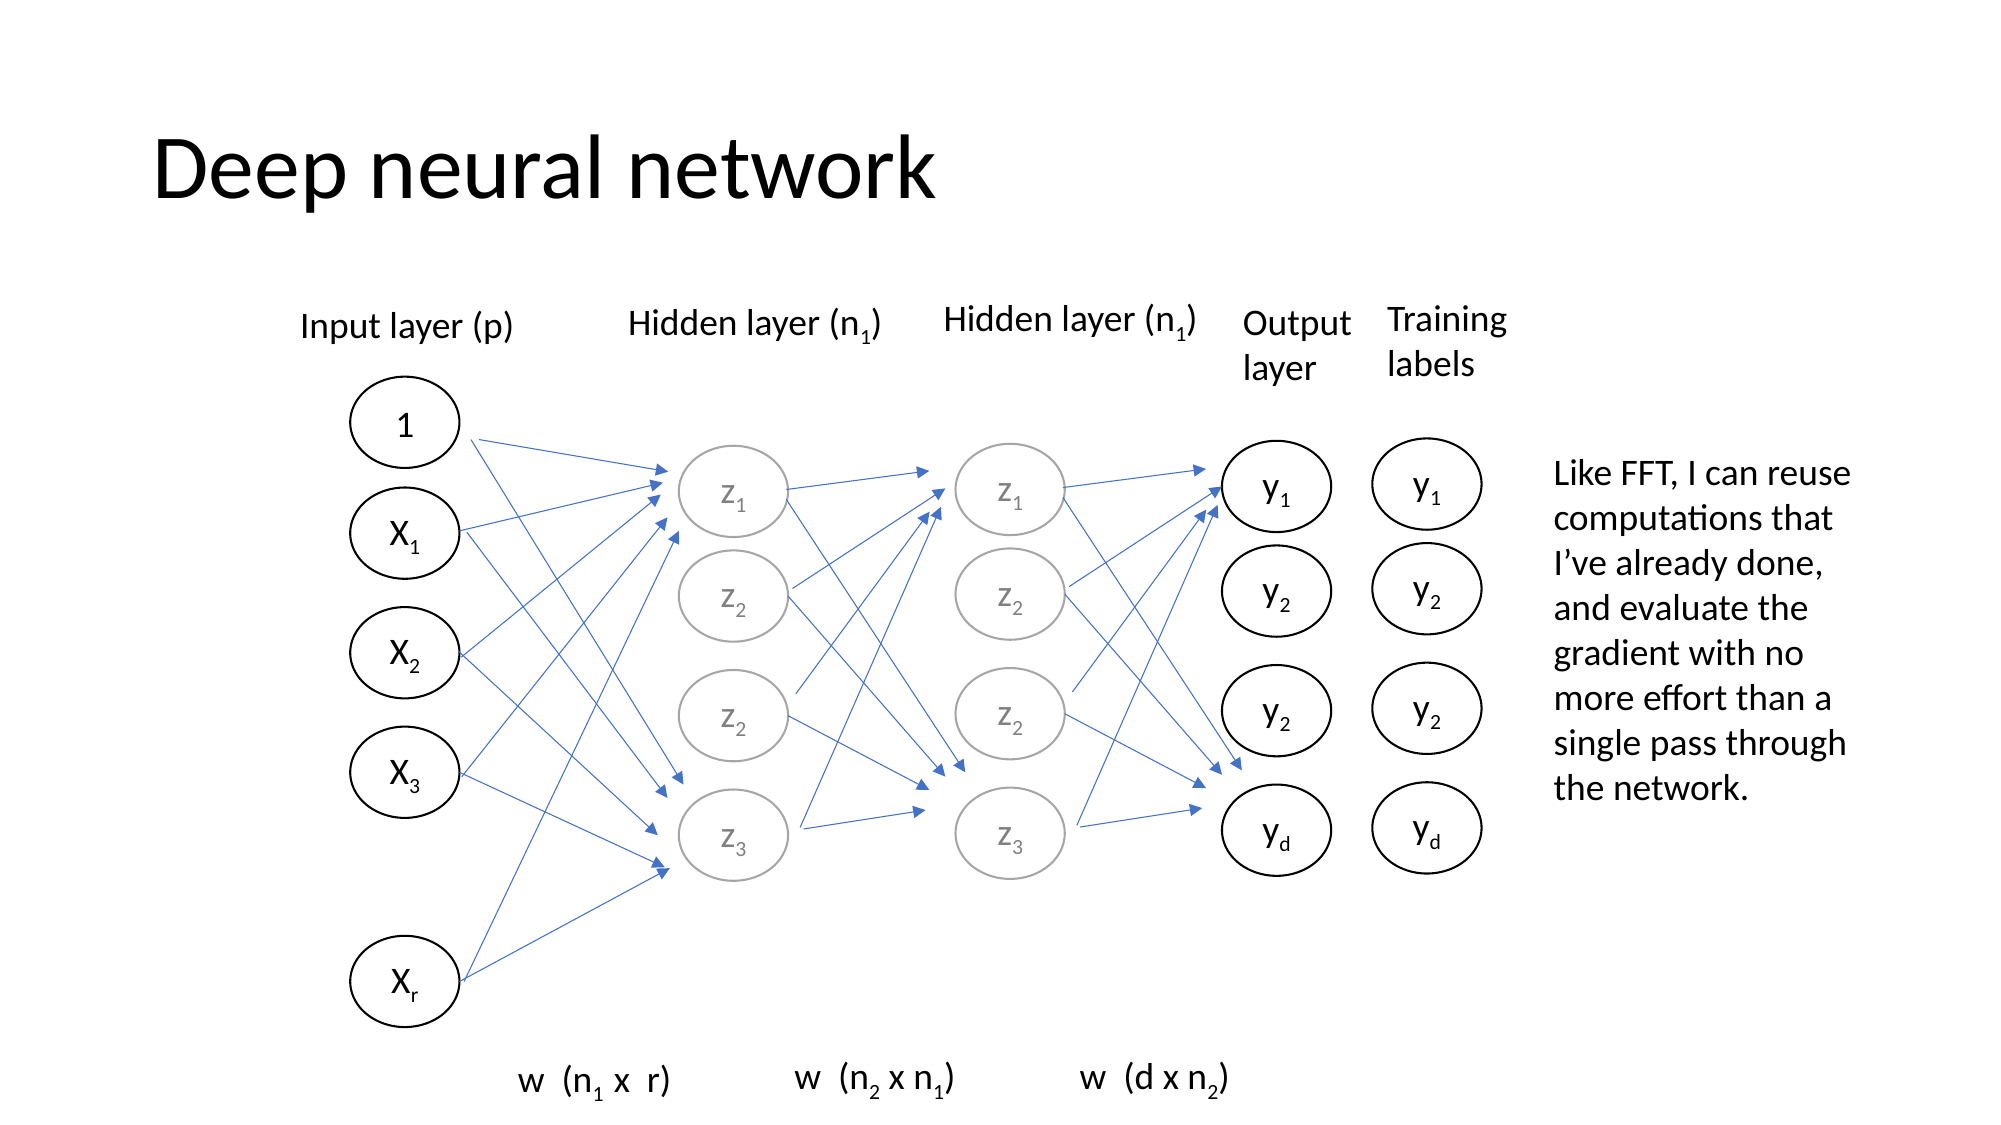

# Deep neural network
Hidden layer (n1)
Training labels
Hidden layer (n1)
Output
layer
Input layer (p)
1

y1
y1
Like FFT, I can reuse computations that I’ve already done, and evaluate the gradient with no more effort than a single pass through the network.
z1
z1
X1
y2
y2
z2
z2
X2
y2
y2
z2
z2
X3
yd
yd
z3
z3
Xr
w  (n2 x n1)
w  (d x n2)
w  (n1  x  r)